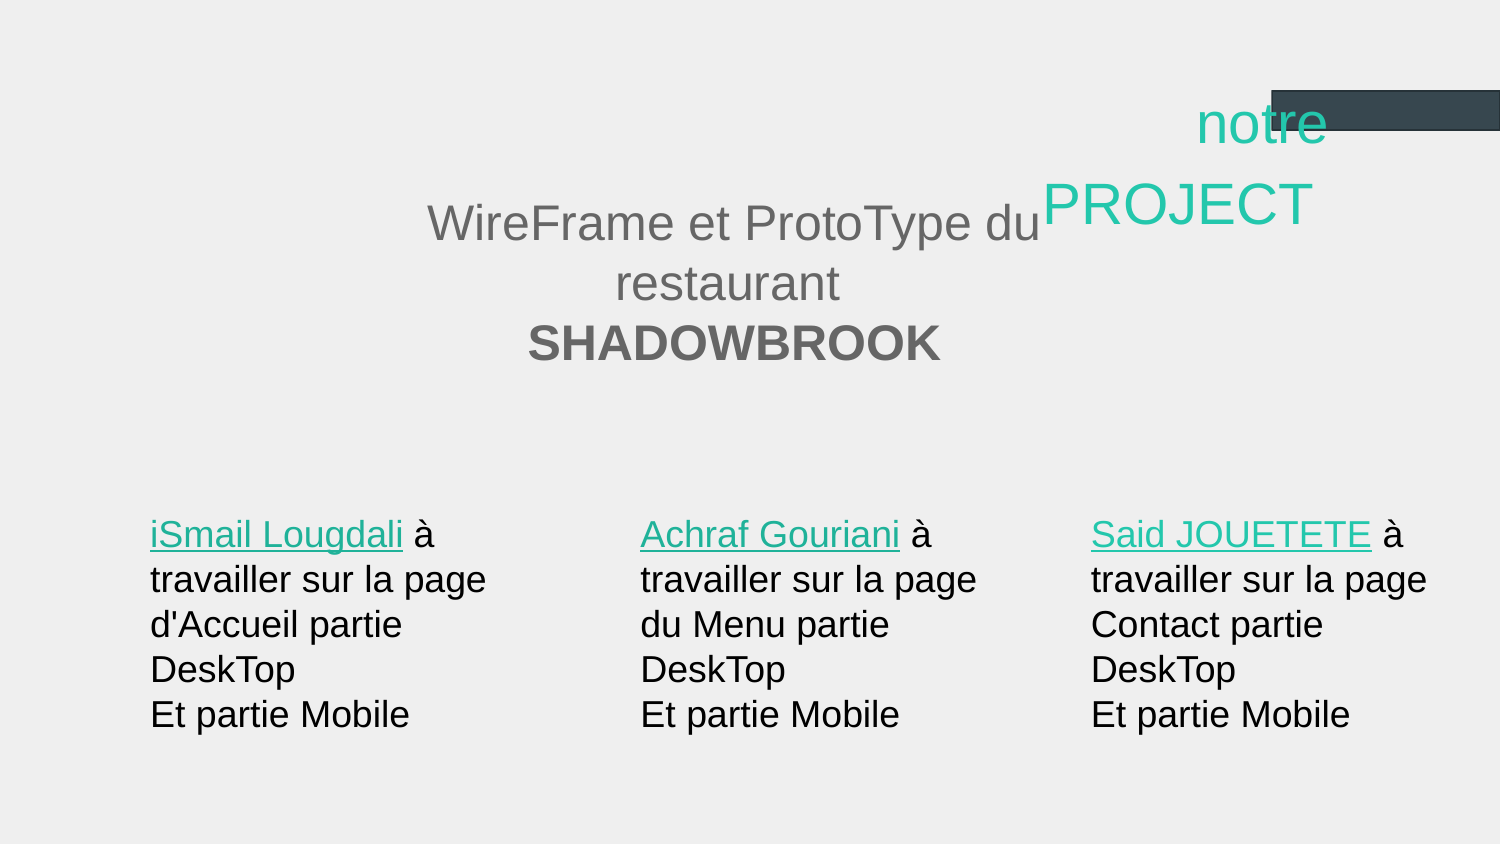

# notre PROJECT
WireFrame et ProtoType du restaurant
SHADOWBROOK
iSmail Lougdali à travailler sur la page d'Accueil partie DeskTop
Et partie Mobile
Achraf Gouriani à travailler sur la page du Menu partie DeskTop
Et partie Mobile

Said JOUETETE à travailler sur la page Contact partie DeskTop
Et partie Mobile